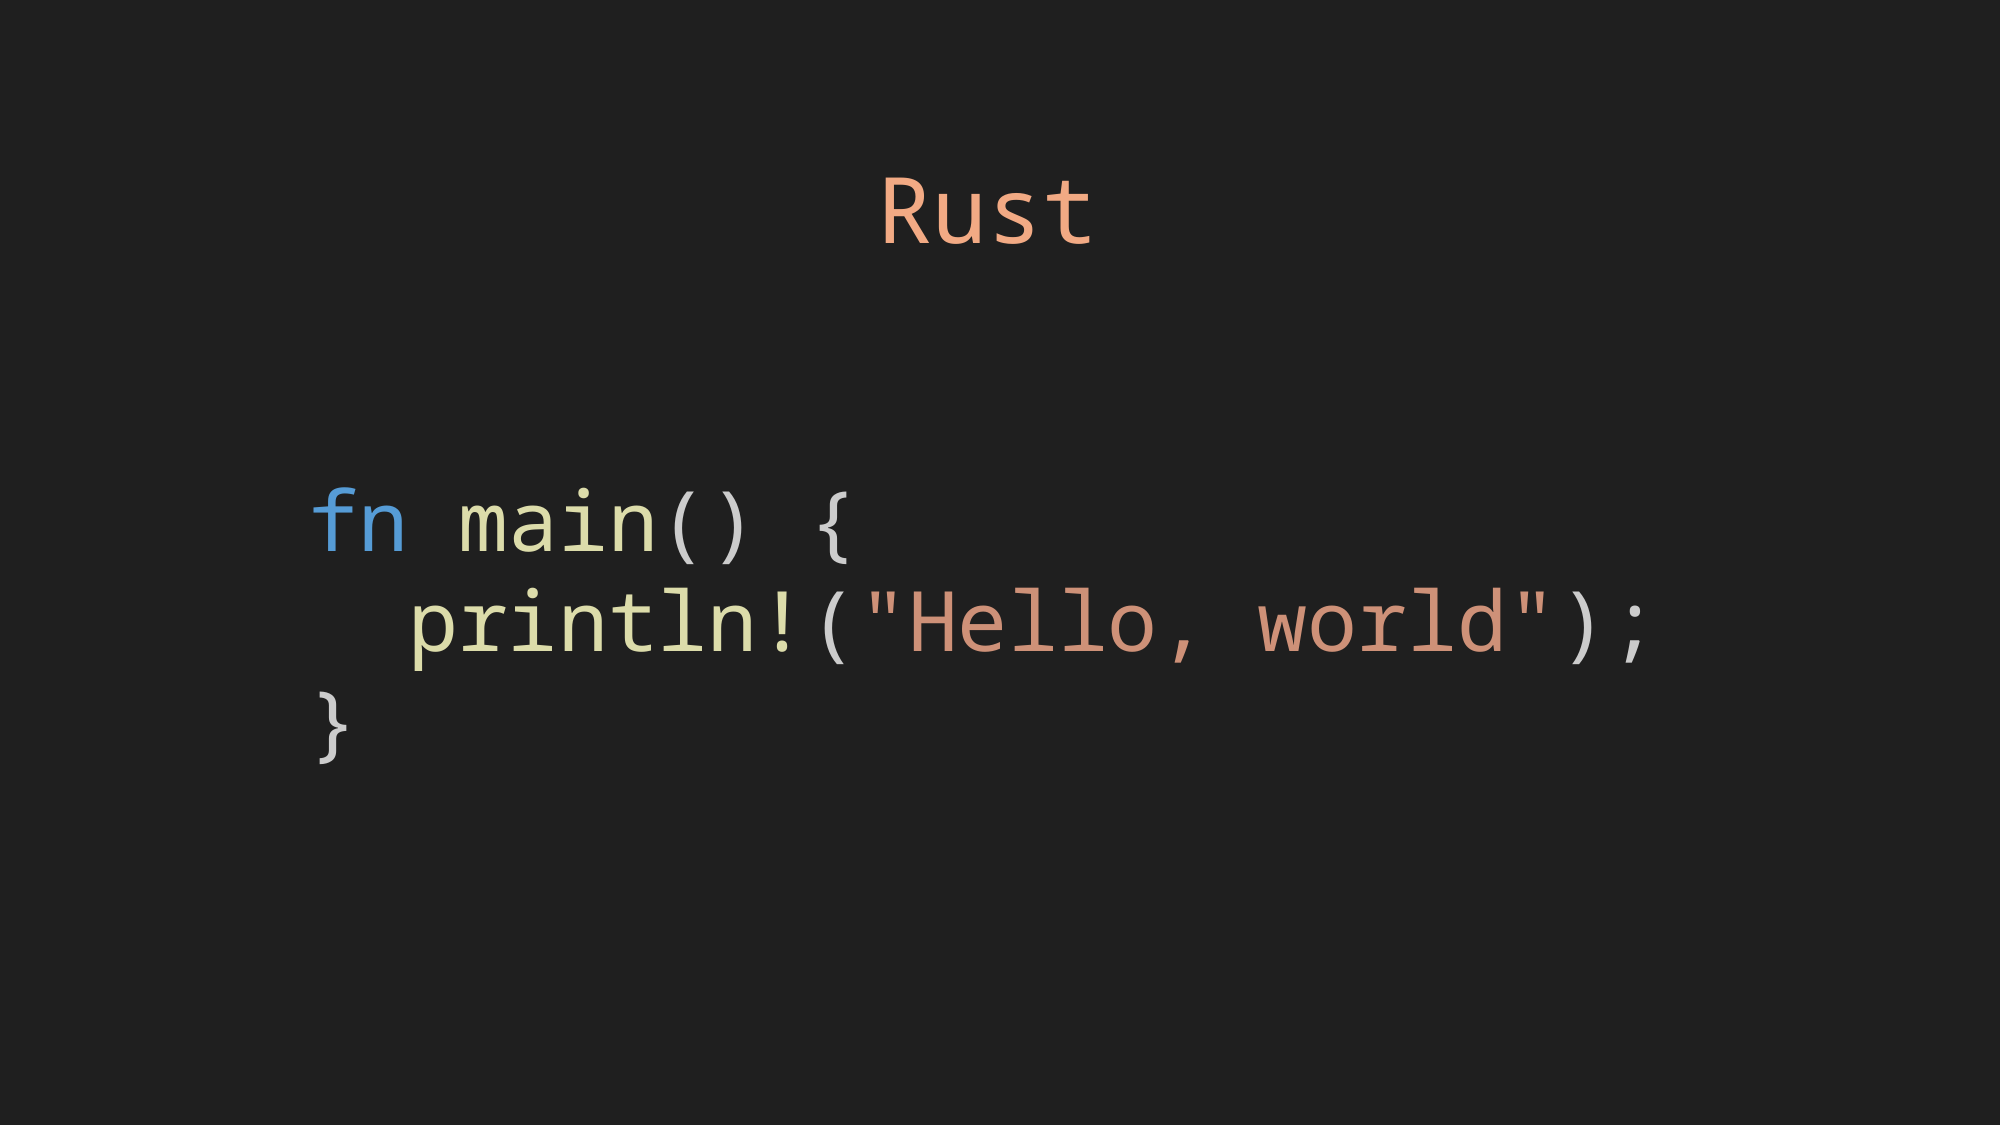

Rust
fn main() {
  println!("Hello, world");
}